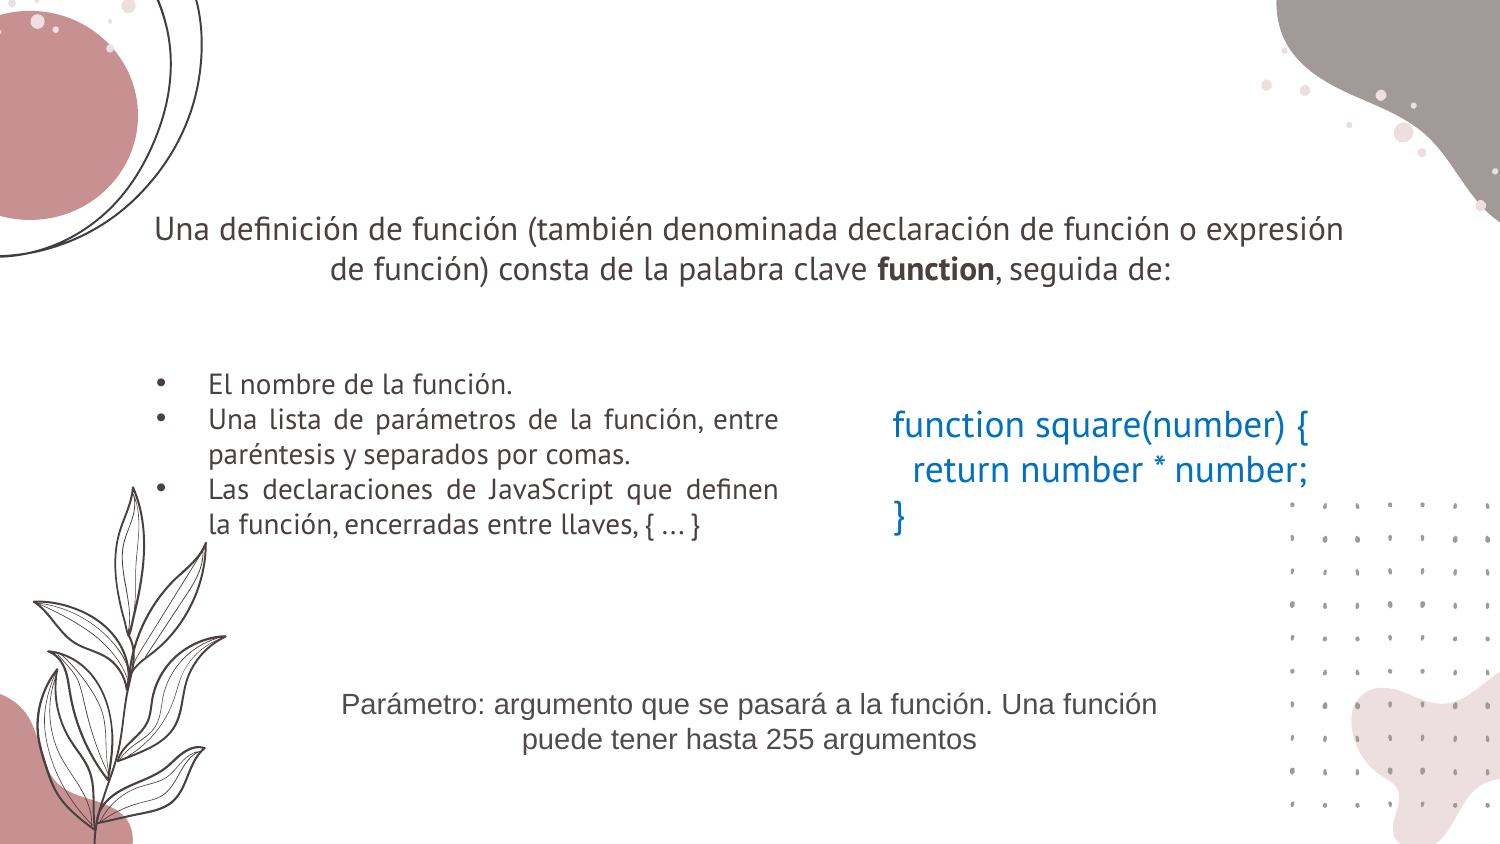

# Una definición de función (también denominada declaración de función o expresión de función) consta de la palabra clave function, seguida de:
El nombre de la función.
Una lista de parámetros de la función, entre paréntesis y separados por comas.
Las declaraciones de JavaScript que definen la función, encerradas entre llaves, { ... }

function square(number) {
  return number * number;
}
Parámetro: argumento que se pasará a la función. Una función puede tener hasta 255 argumentos